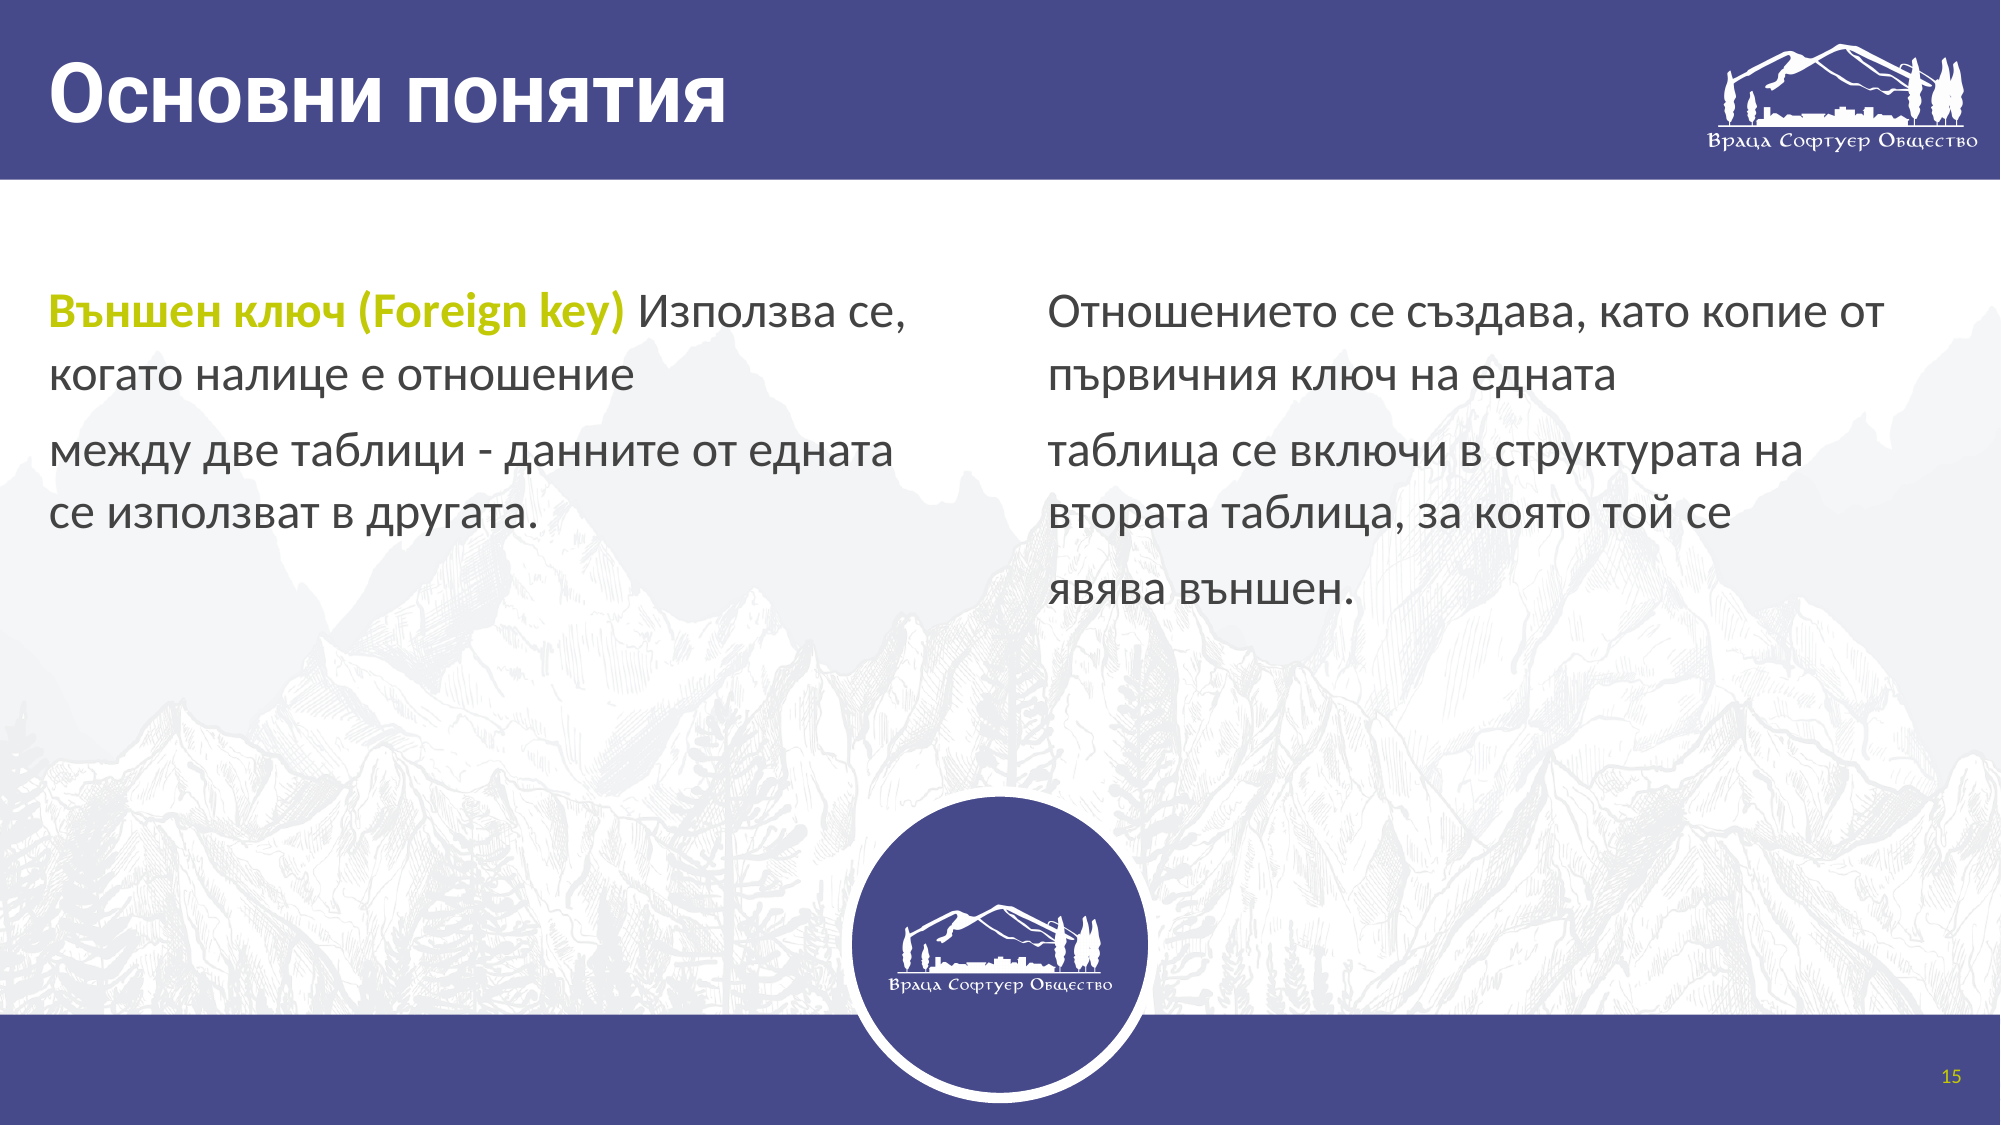

# Основни понятия

Външен ключ (Foreign key) Използва се, когато налице е отношение
между две таблици - данните от едната се използват в другата.

Отношението се създава, като копие от първичния ключ на едната
таблица се включи в структурата на втората таблица, за която той се
явява външен.

15